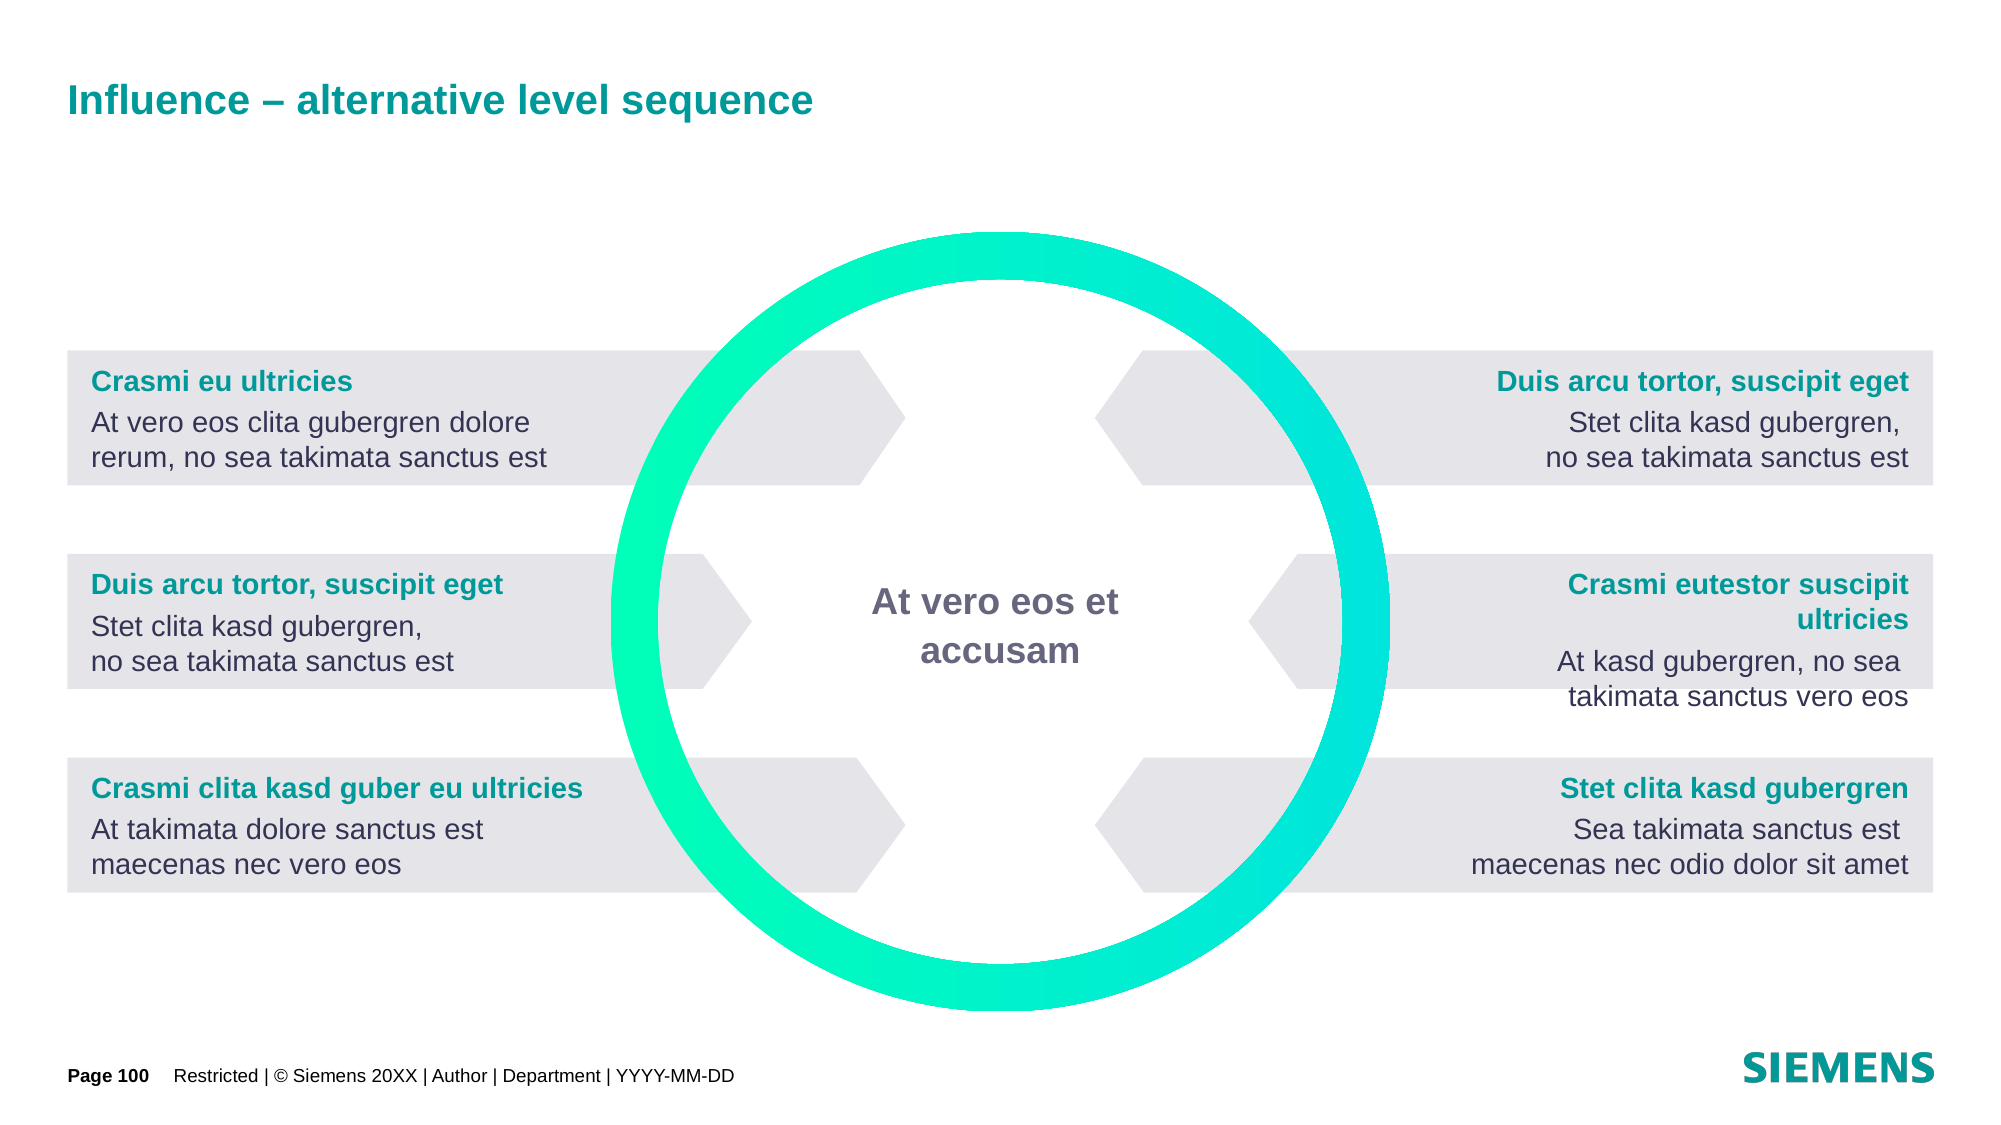

# Influence – alternative level sequence
At vero eos et
accusam
Duis arcu tortor, suscipit eget
Stet clita kasd gubergren,
no sea takimata sanctus est
Crasmi eu ultricies
At vero eos clita gubergren dolore rerum, no sea takimata sanctus est
Duis arcu tortor, suscipit eget
Stet clita kasd gubergren,
no sea takimata sanctus est
Crasmi eutestor suscipit ultricies
At kasd gubergren, no sea
takimata sanctus vero eos
Crasmi clita kasd guber eu ultricies
At takimata dolore sanctus est maecenas nec vero eos
Stet clita kasd gubergren
Sea takimata sanctus est
maecenas nec odio dolor sit amet
Page 100
Restricted | © Siemens 20XX | Author | Department | YYYY-MM-DD